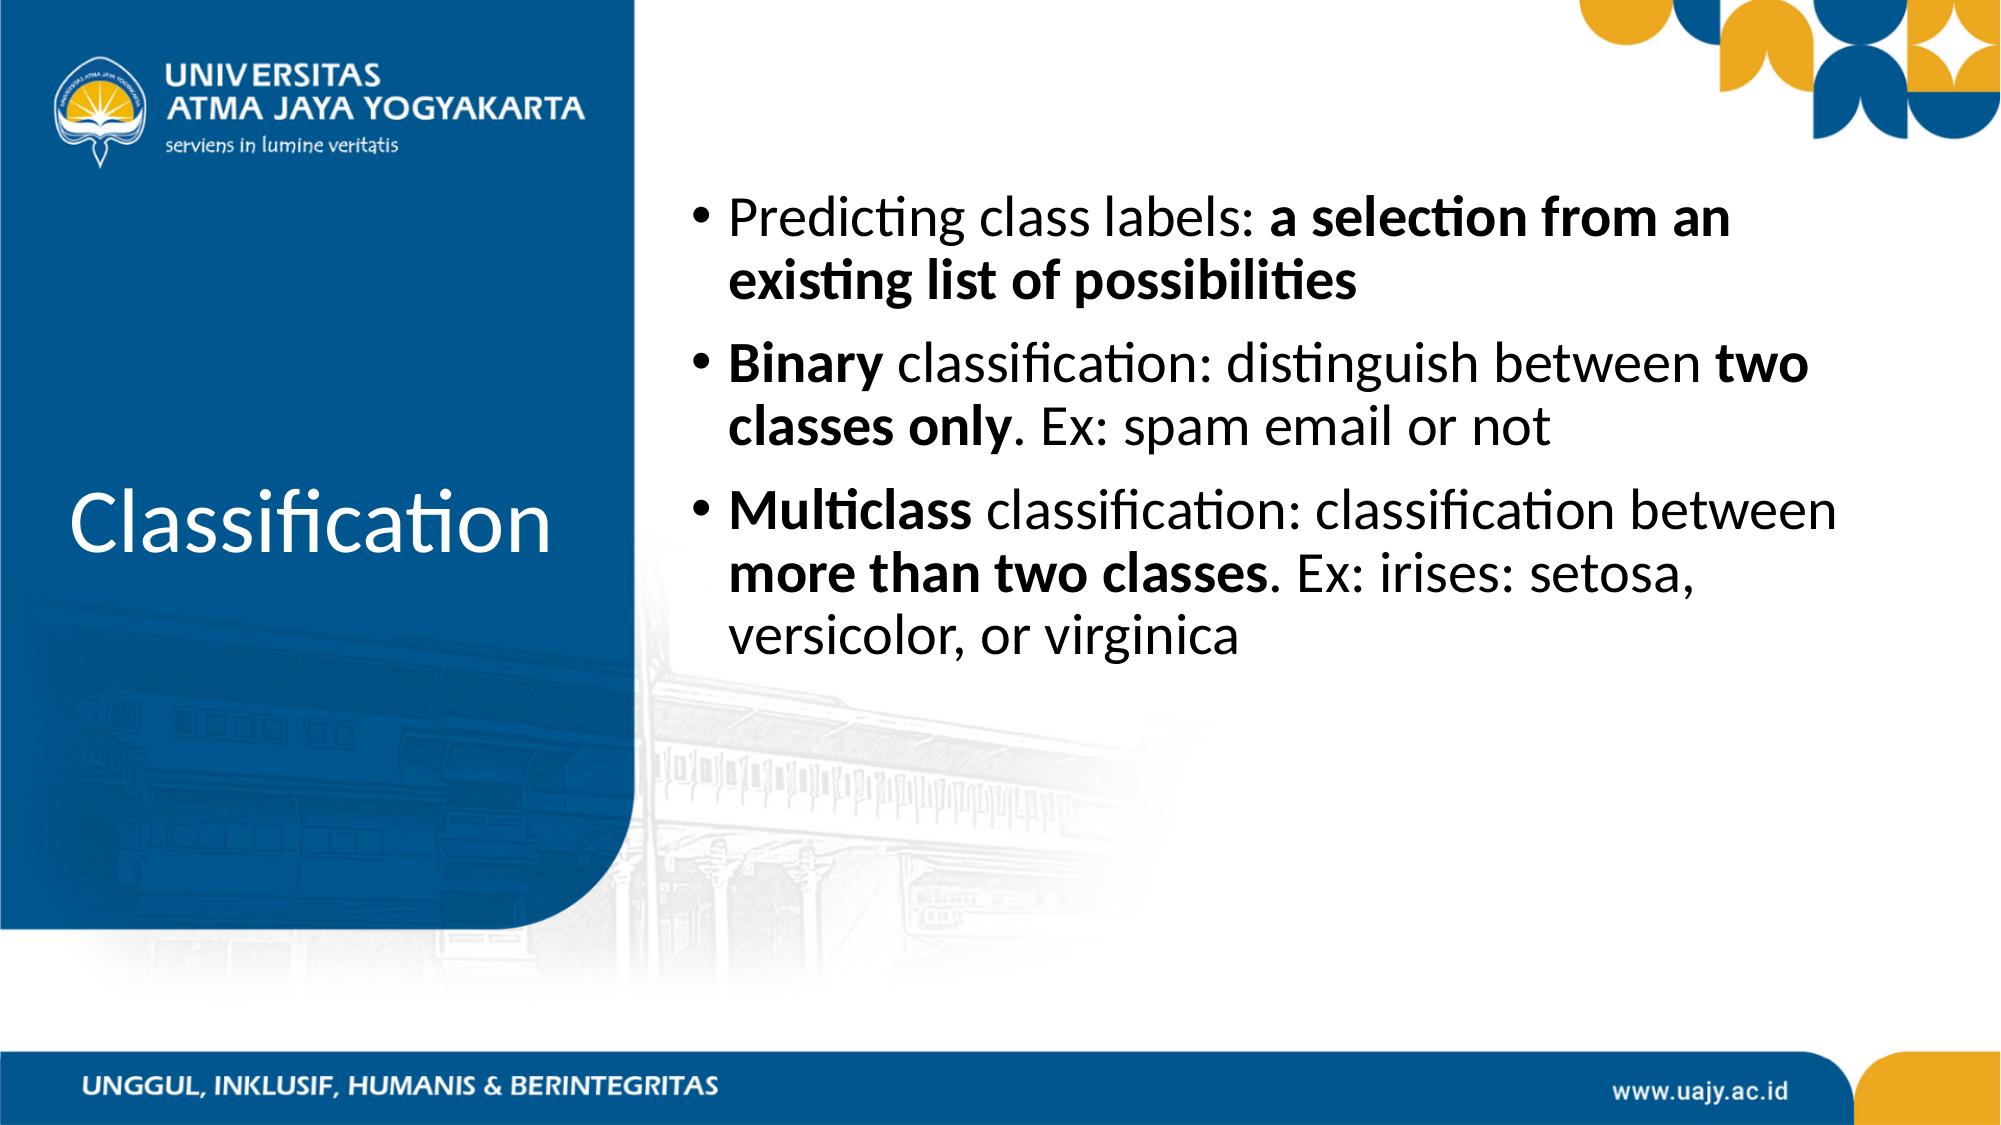

Predicting class labels: a selection from an existing list of possibilities
Binary classification: distinguish between two classes only. Ex: spam email or not
Multiclass classification: classification between more than two classes. Ex: irises: setosa, versicolor, or virginica
# Classification